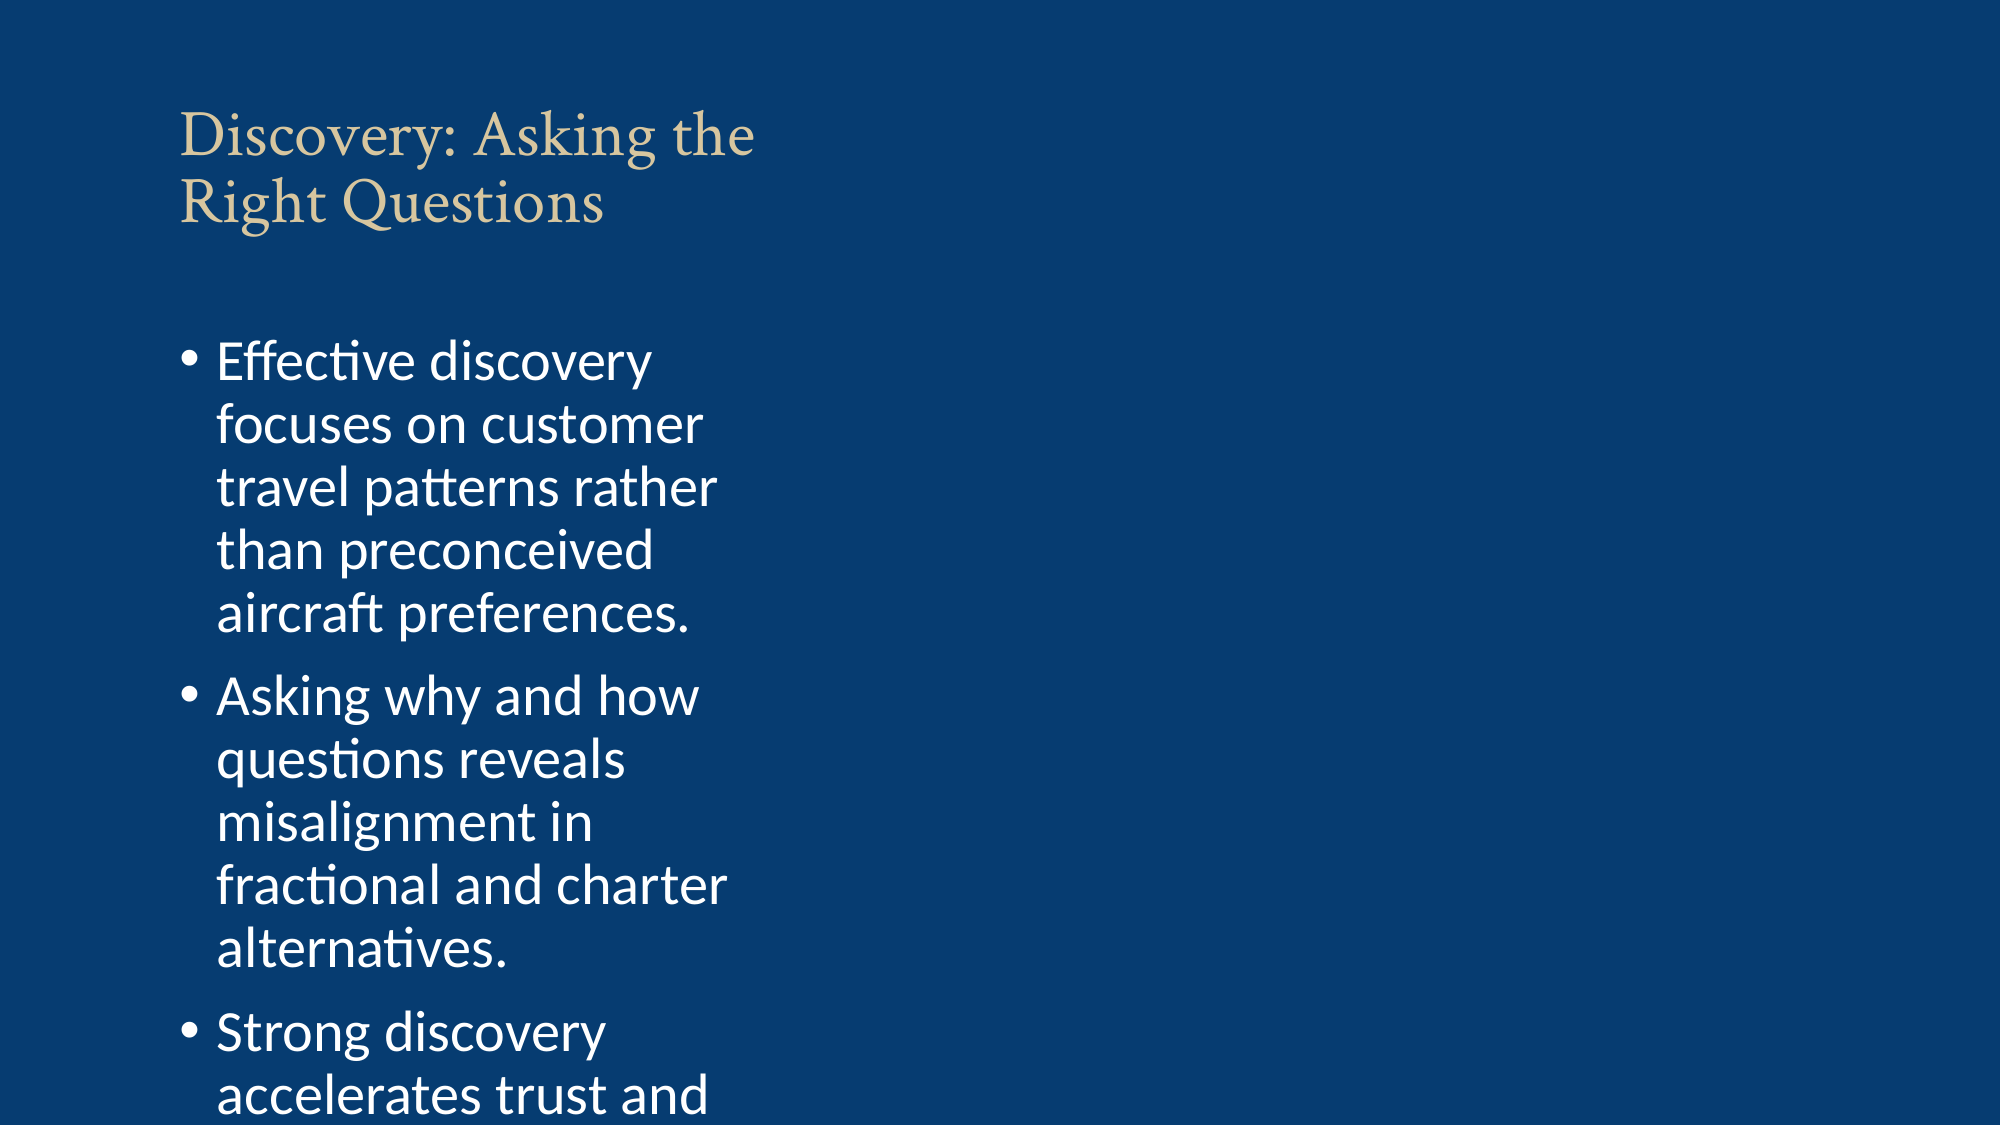

# Discovery: Asking the Right Questions
Effective discovery focuses on customer travel patterns rather than preconceived aircraft preferences.
Asking why and how questions reveals misalignment in fractional and charter alternatives.
Strong discovery accelerates trust and shortens sales cycles.